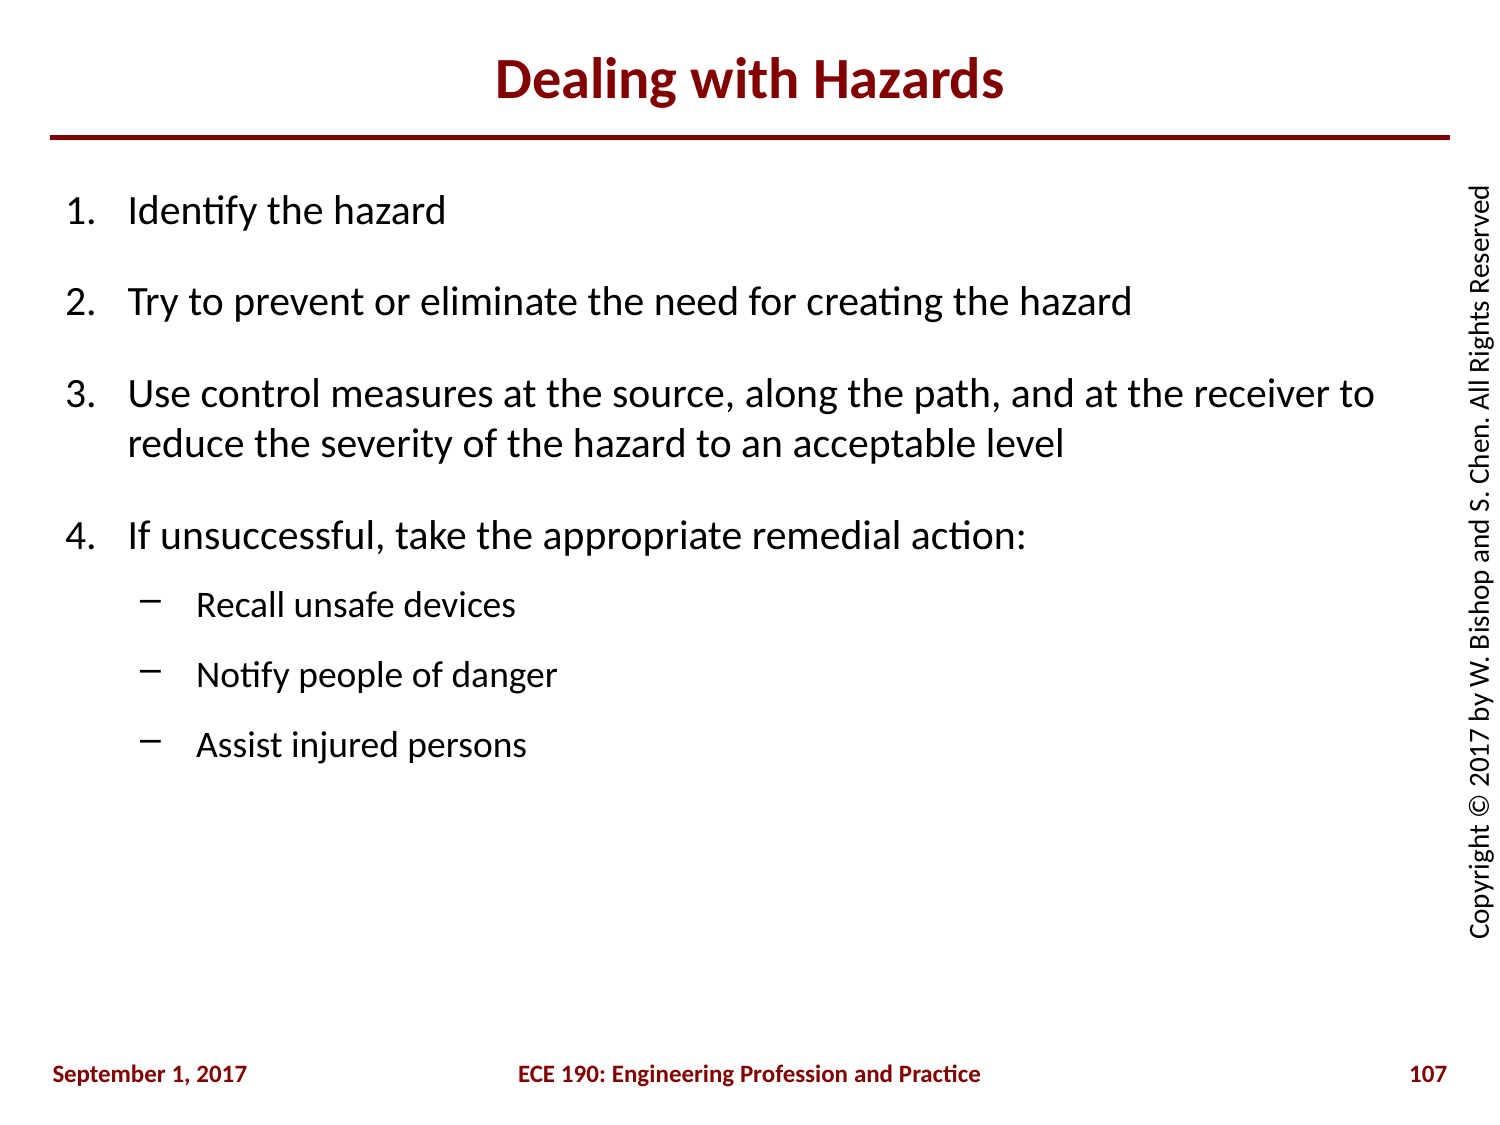

# Dealing with Hazards
Identify the hazard
Try to prevent or eliminate the need for creating the hazard
Use control measures at the source, along the path, and at the receiver to reduce the severity of the hazard to an acceptable level
If unsuccessful, take the appropriate remedial action:
Recall unsafe devices
Notify people of danger
Assist injured persons
September 1, 2017
ECE 190: Engineering Profession and Practice
107